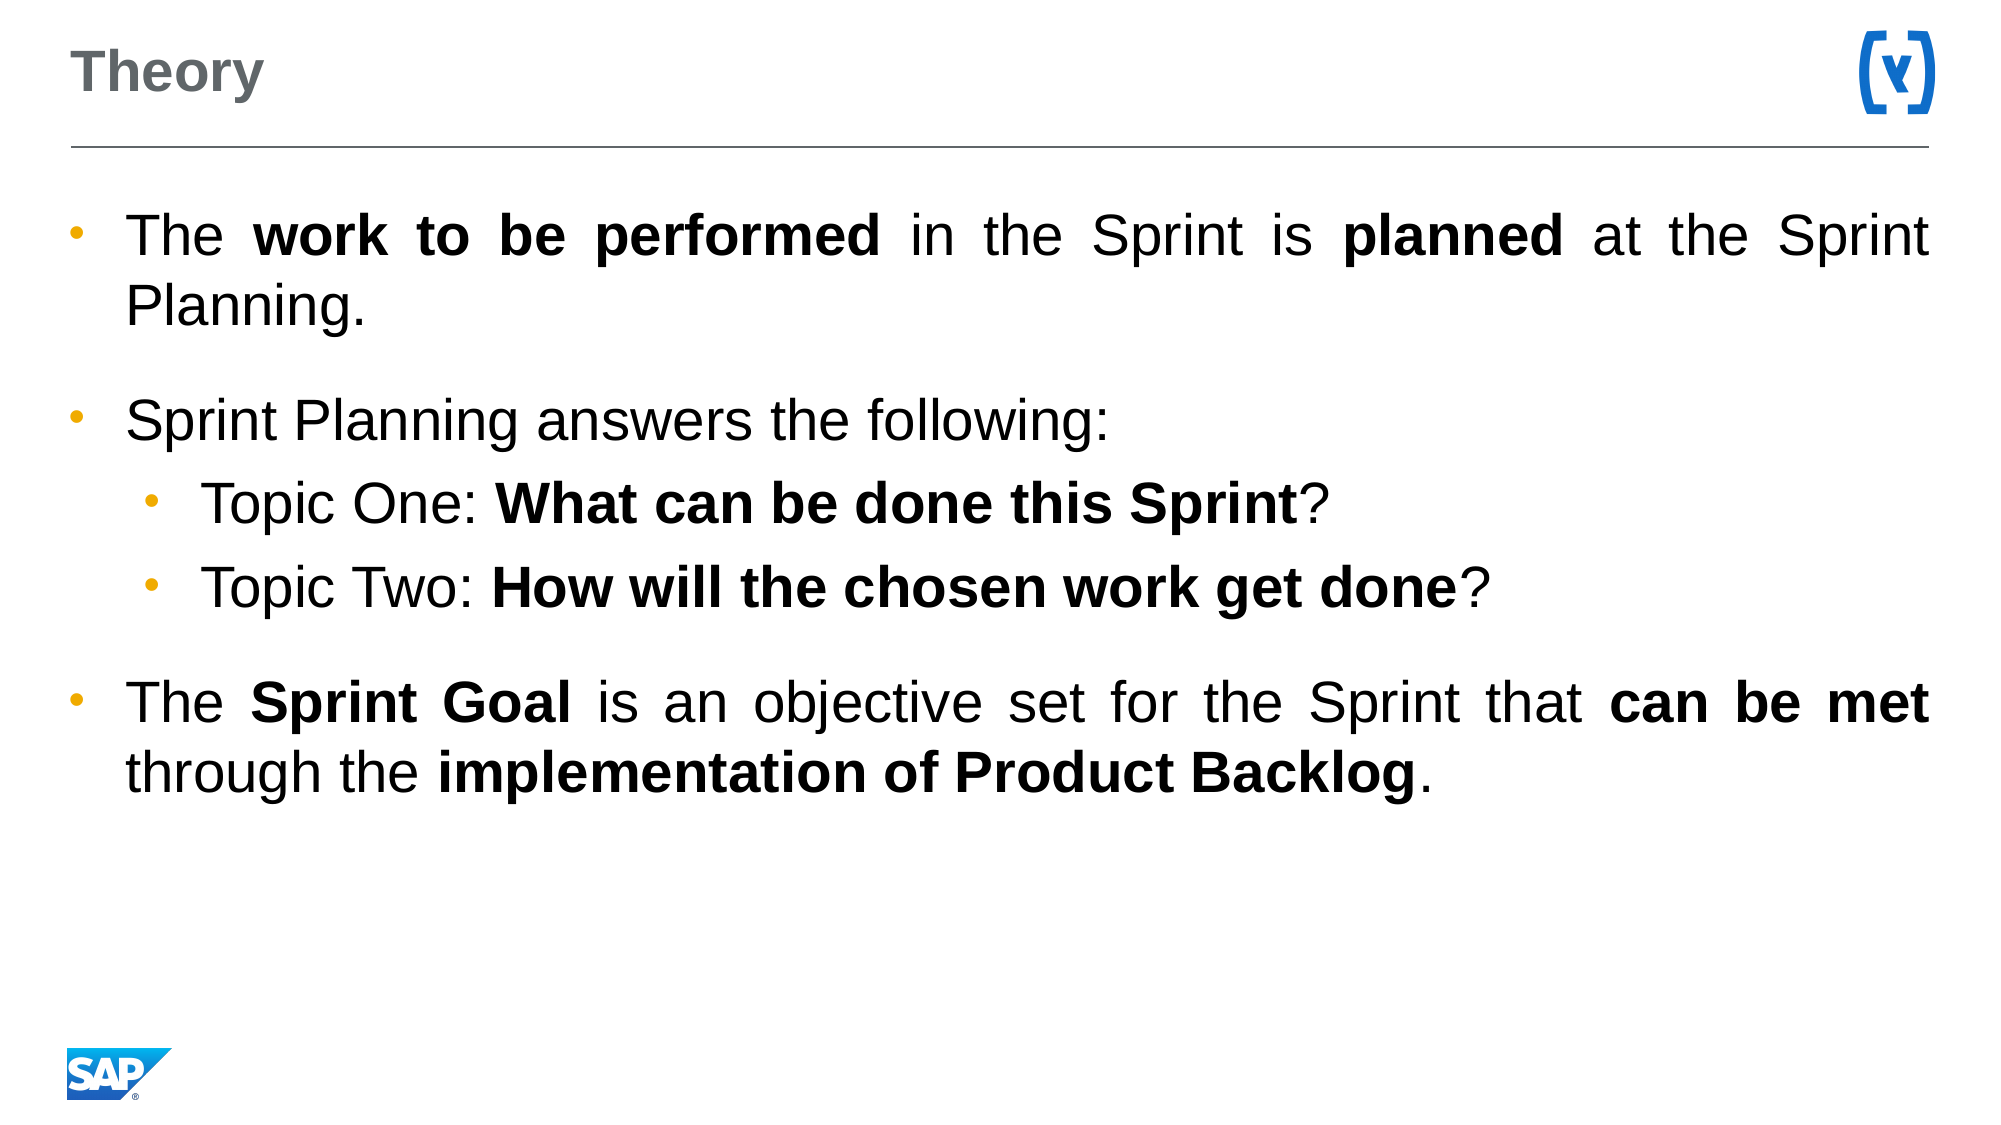

# Theory
The work to be performed in the Sprint is planned at the Sprint Planning.
Sprint Planning answers the following:
Topic One: What can be done this Sprint?
Topic Two: How will the chosen work get done?
The Sprint Goal is an objective set for the Sprint that can be met through the implementation of Product Backlog.